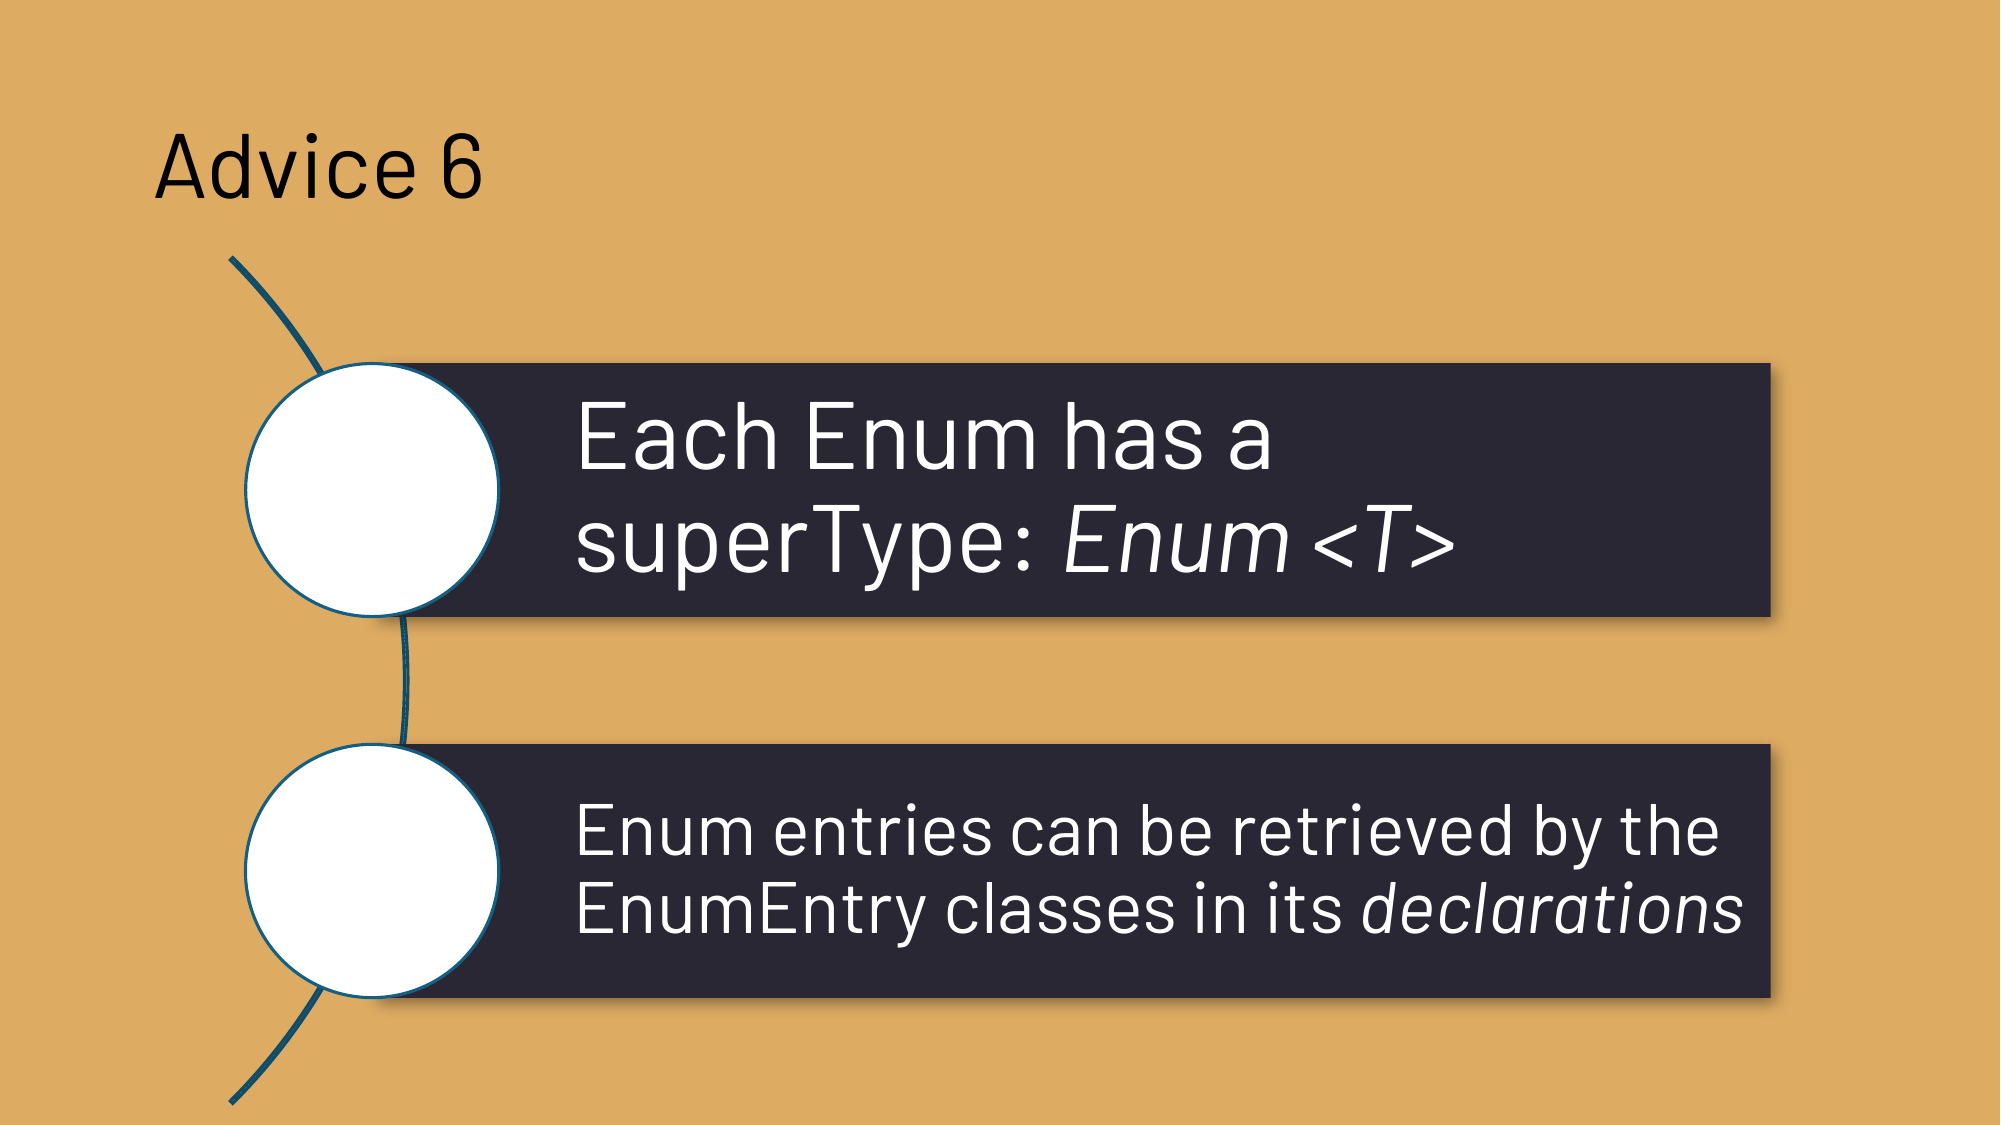

# Advice 6
Each Enum has a superType: Enum <T>
Enum entries can be retrieved by the EnumEntry classes in its declarations